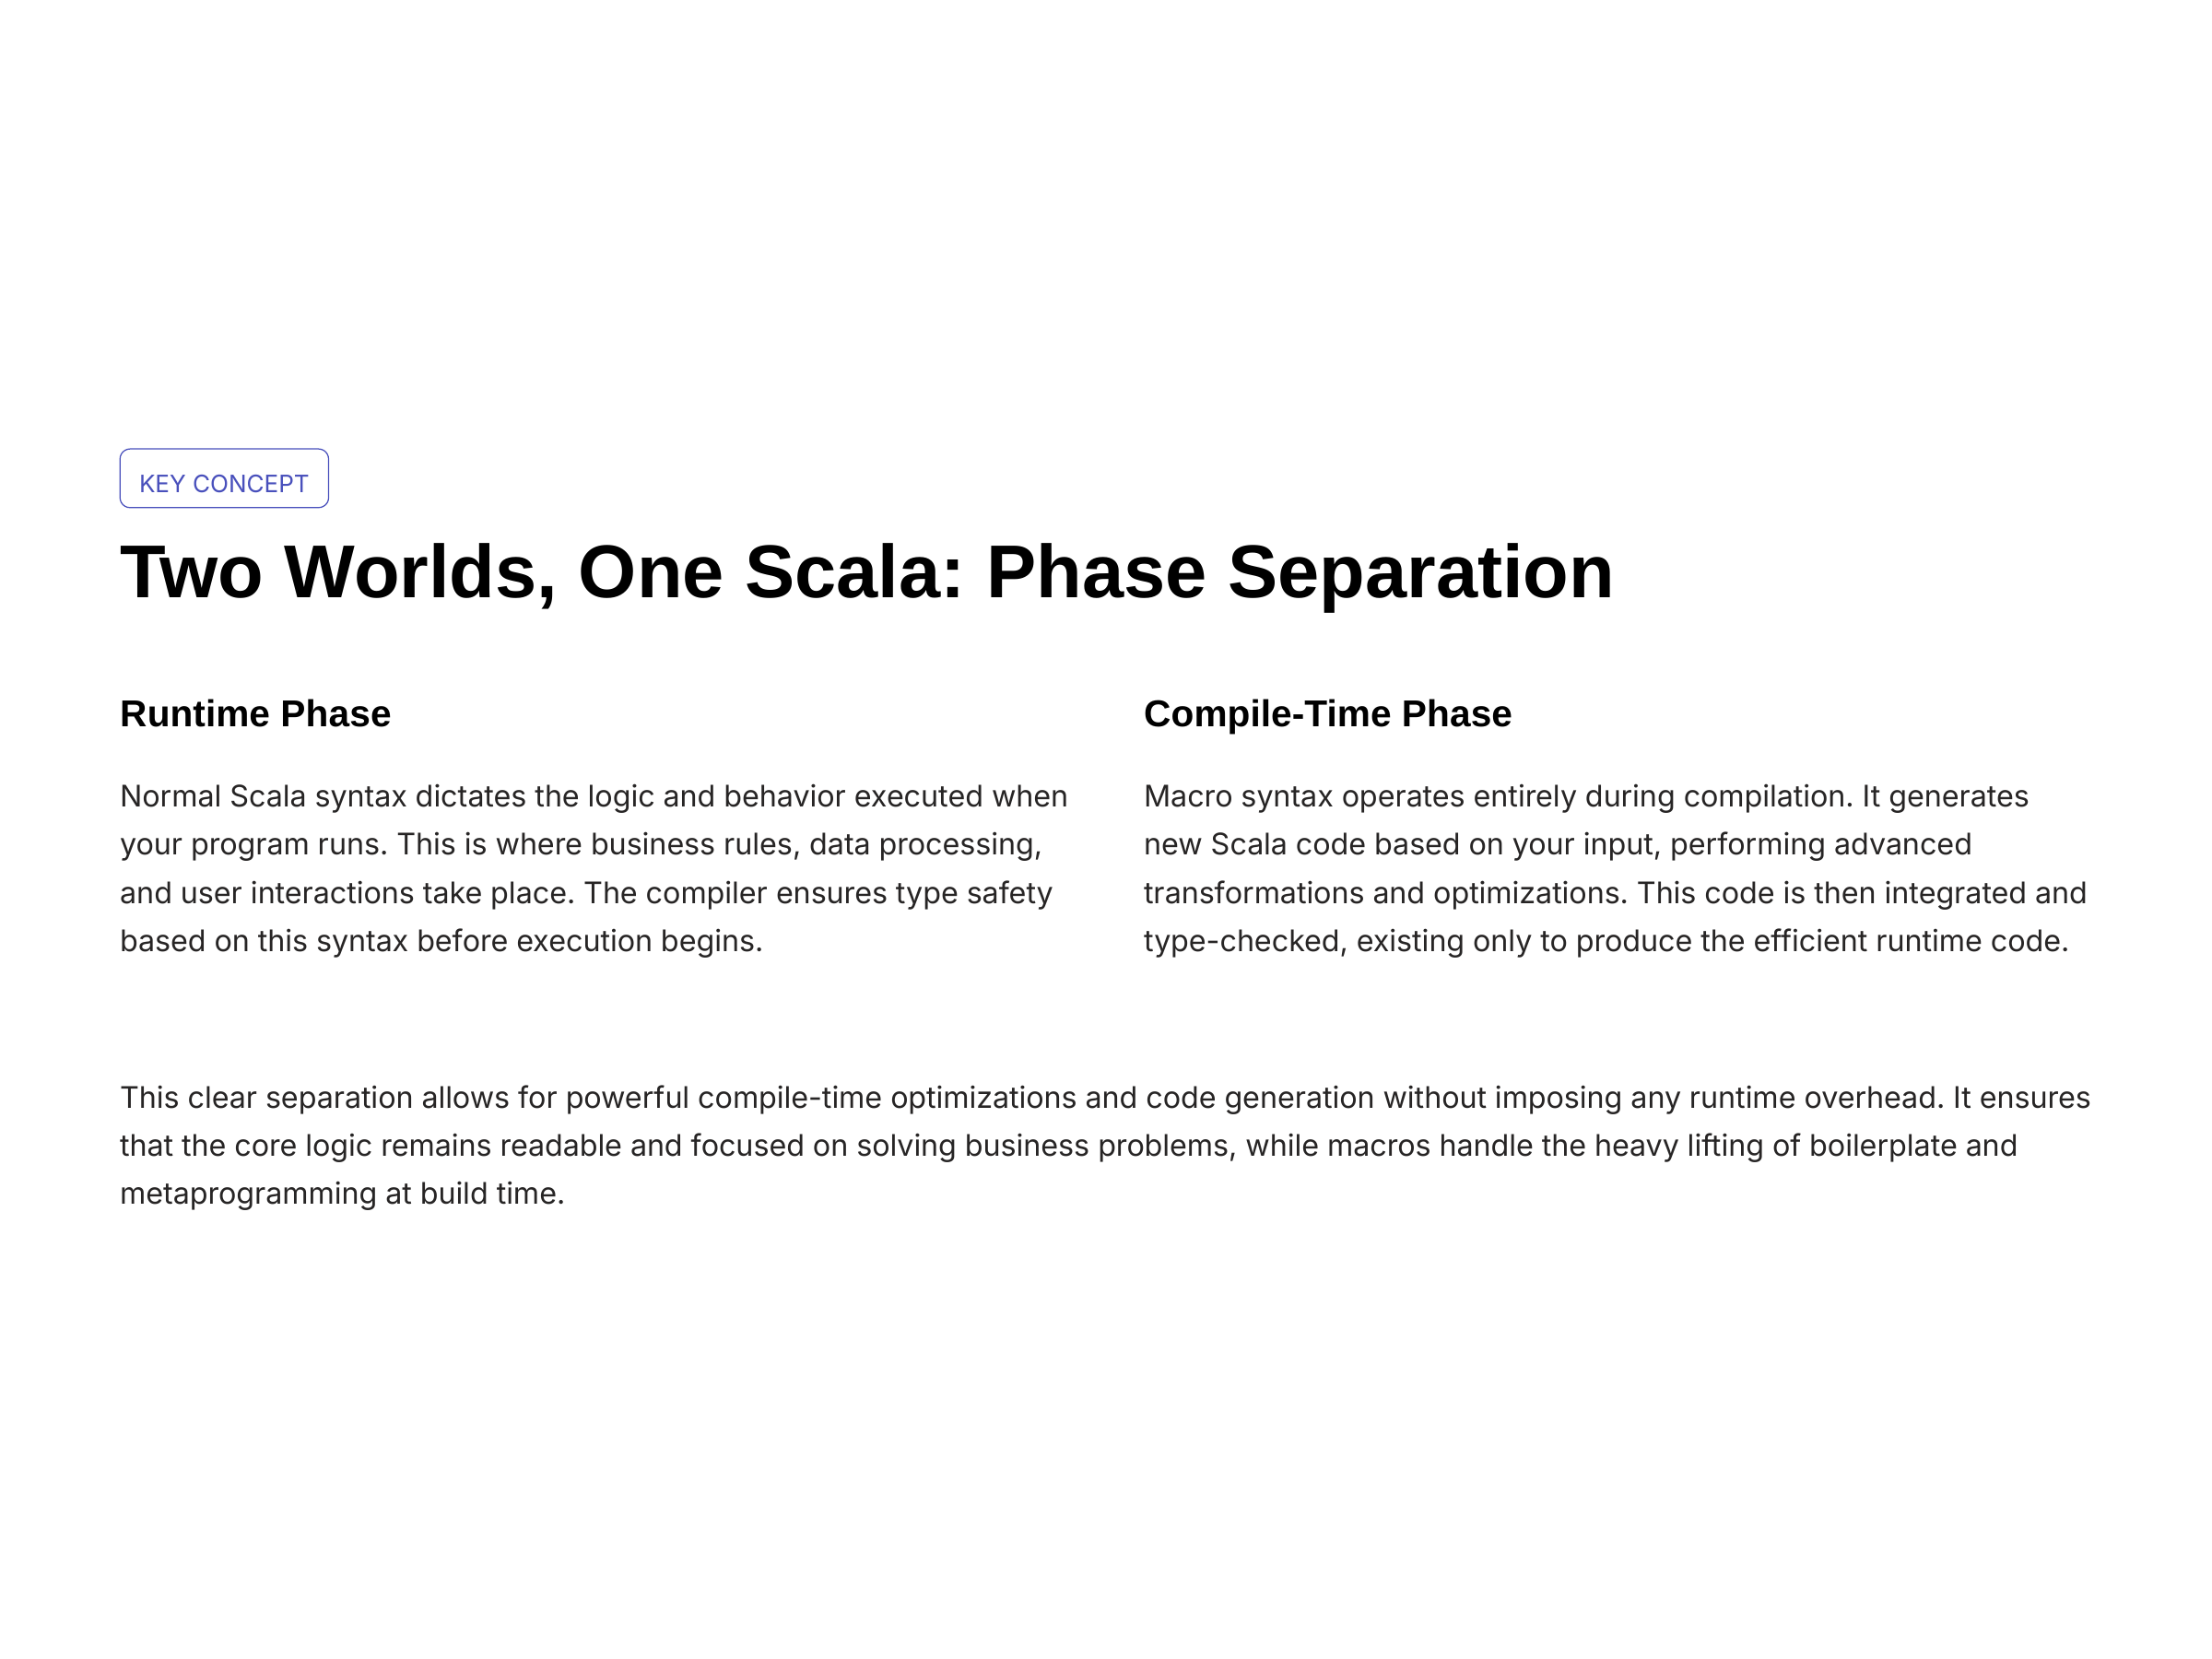

KEY CONCEPT
Two Worlds, One Scala: Phase Separation
Runtime Phase
Compile-Time Phase
Normal Scala syntax dictates the logic and behavior executed when your program runs. This is where business rules, data processing, and user interactions take place. The compiler ensures type safety based on this syntax before execution begins.
Macro syntax operates entirely during compilation. It generates new Scala code based on your input, performing advanced transformations and optimizations. This code is then integrated and type-checked, existing only to produce the efficient runtime code.
This clear separation allows for powerful compile-time optimizations and code generation without imposing any runtime overhead. It ensures that the core logic remains readable and focused on solving business problems, while macros handle the heavy lifting of boilerplate and metaprogramming at build time.